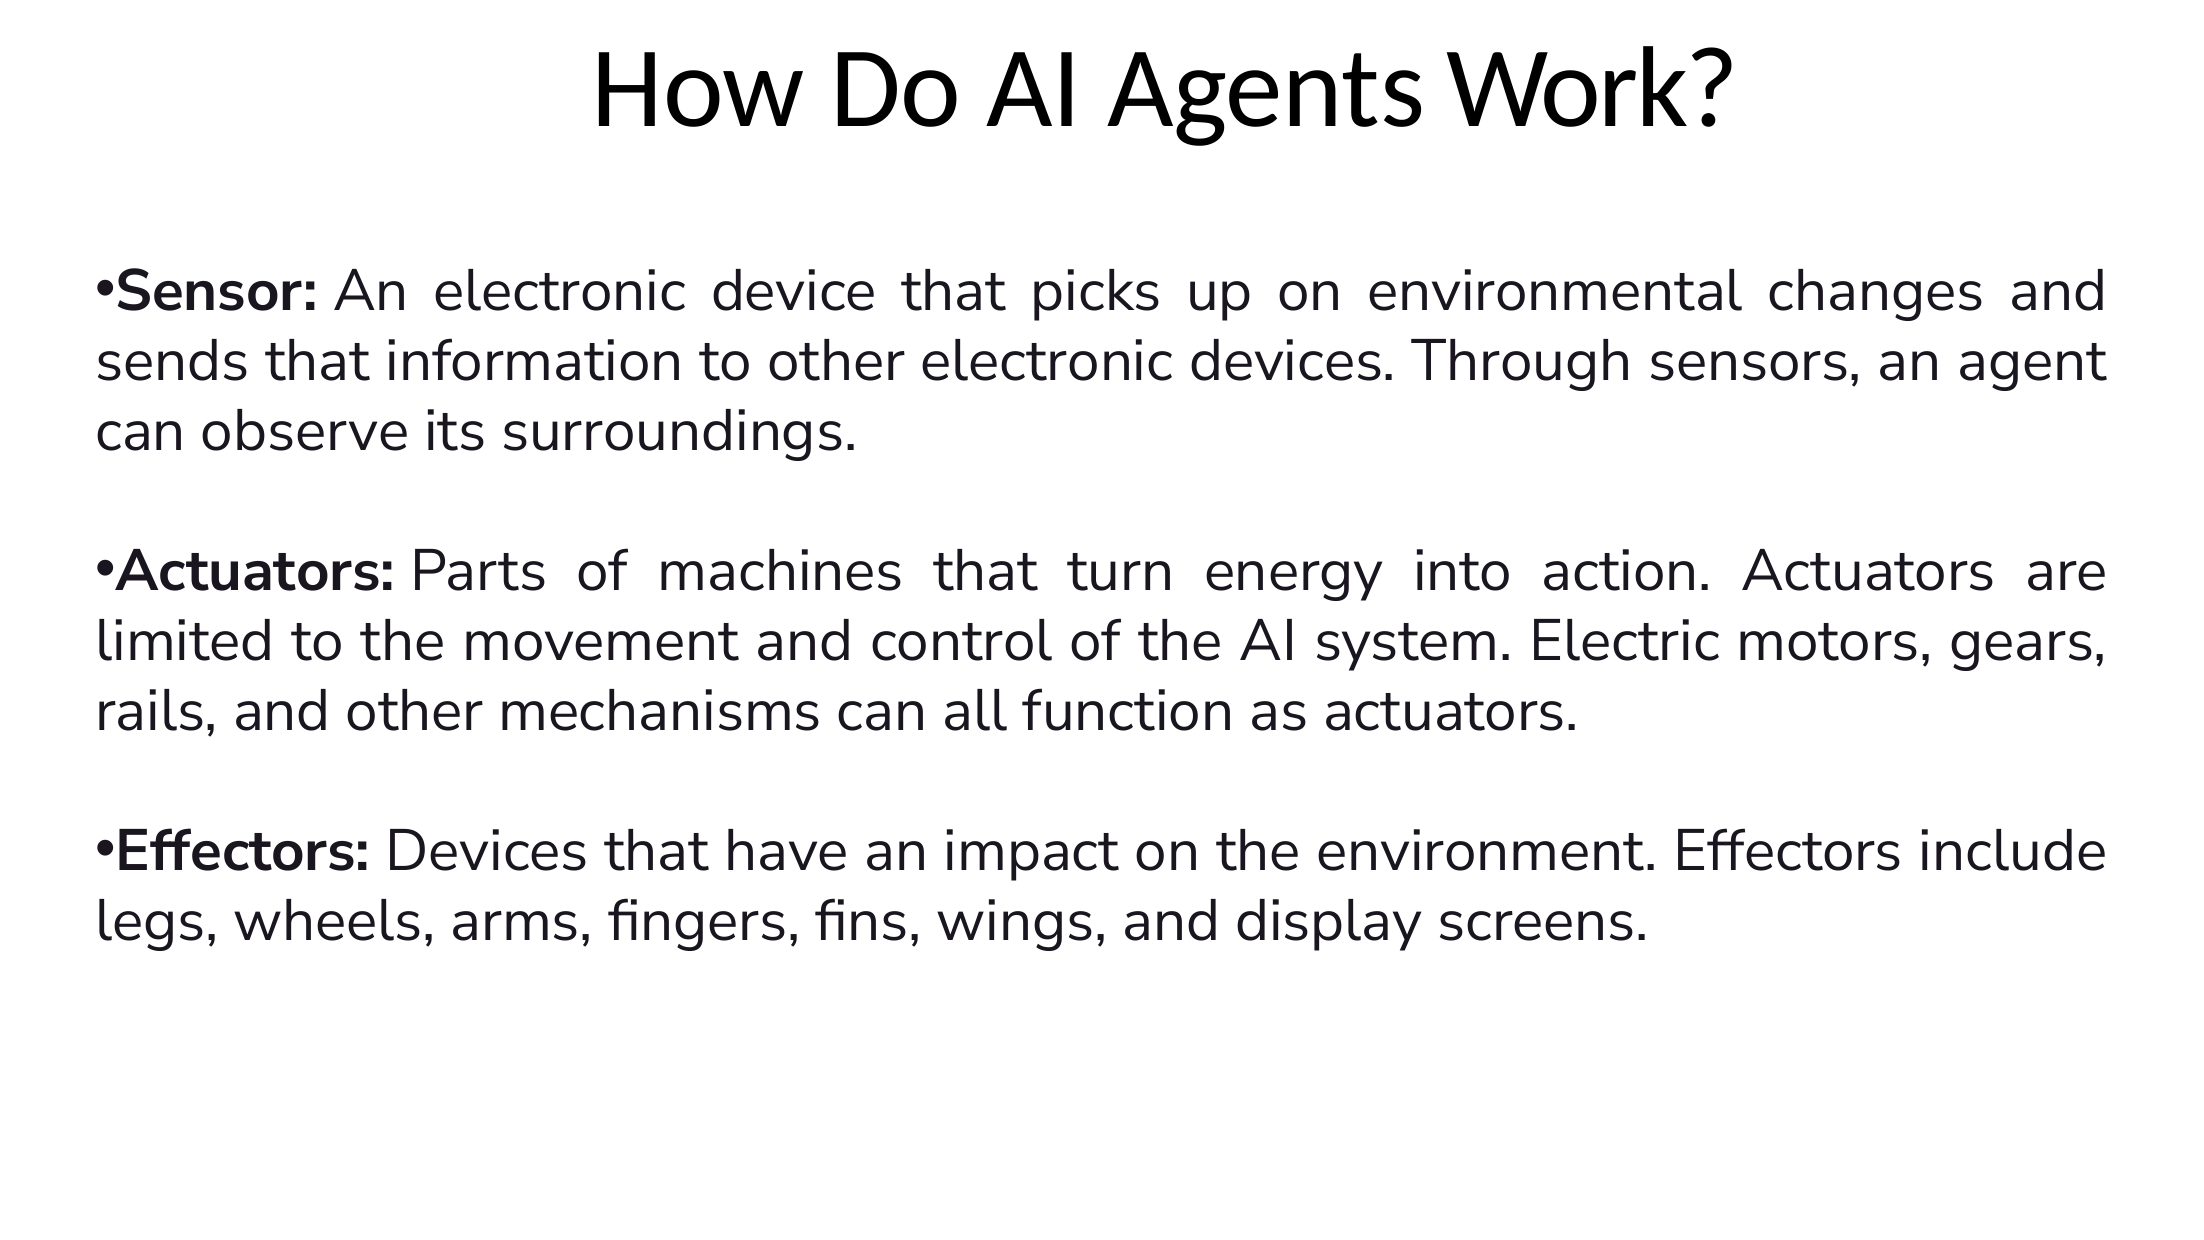

# How Do AI Agents Work?

Sensor: An electronic device that picks up on environmental changes and sends that information to other electronic devices. Through sensors, an agent can observe its surroundings.

Actuators: Parts of machines that turn energy into action. Actuators are limited to the movement and control of the AI system. Electric motors, gears, rails, and other mechanisms can all function as actuators.

Effectors: Devices that have an impact on the environment. Effectors include legs, wheels, arms, fingers, fins, wings, and display screens.

38